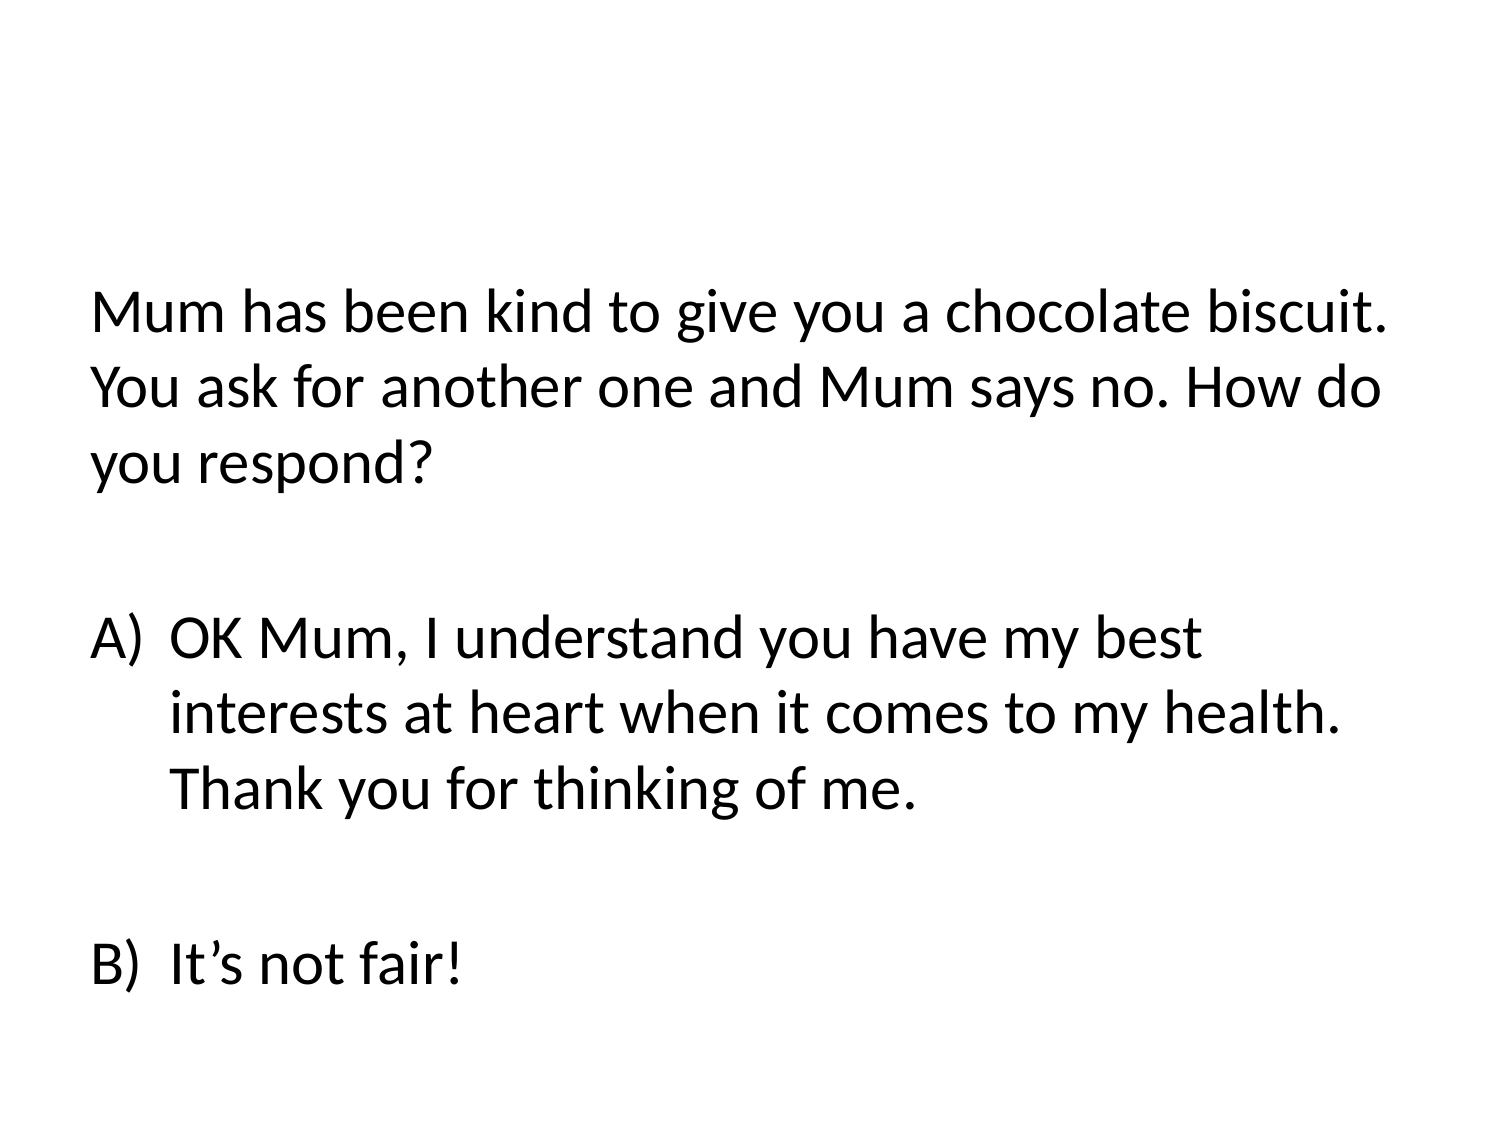

Mum has been kind to give you a chocolate biscuit. You ask for another one and Mum says no. How do you respond?

OK Mum, I understand you have my best interests at heart when it comes to my health. Thank you for thinking of me.

It’s not fair!